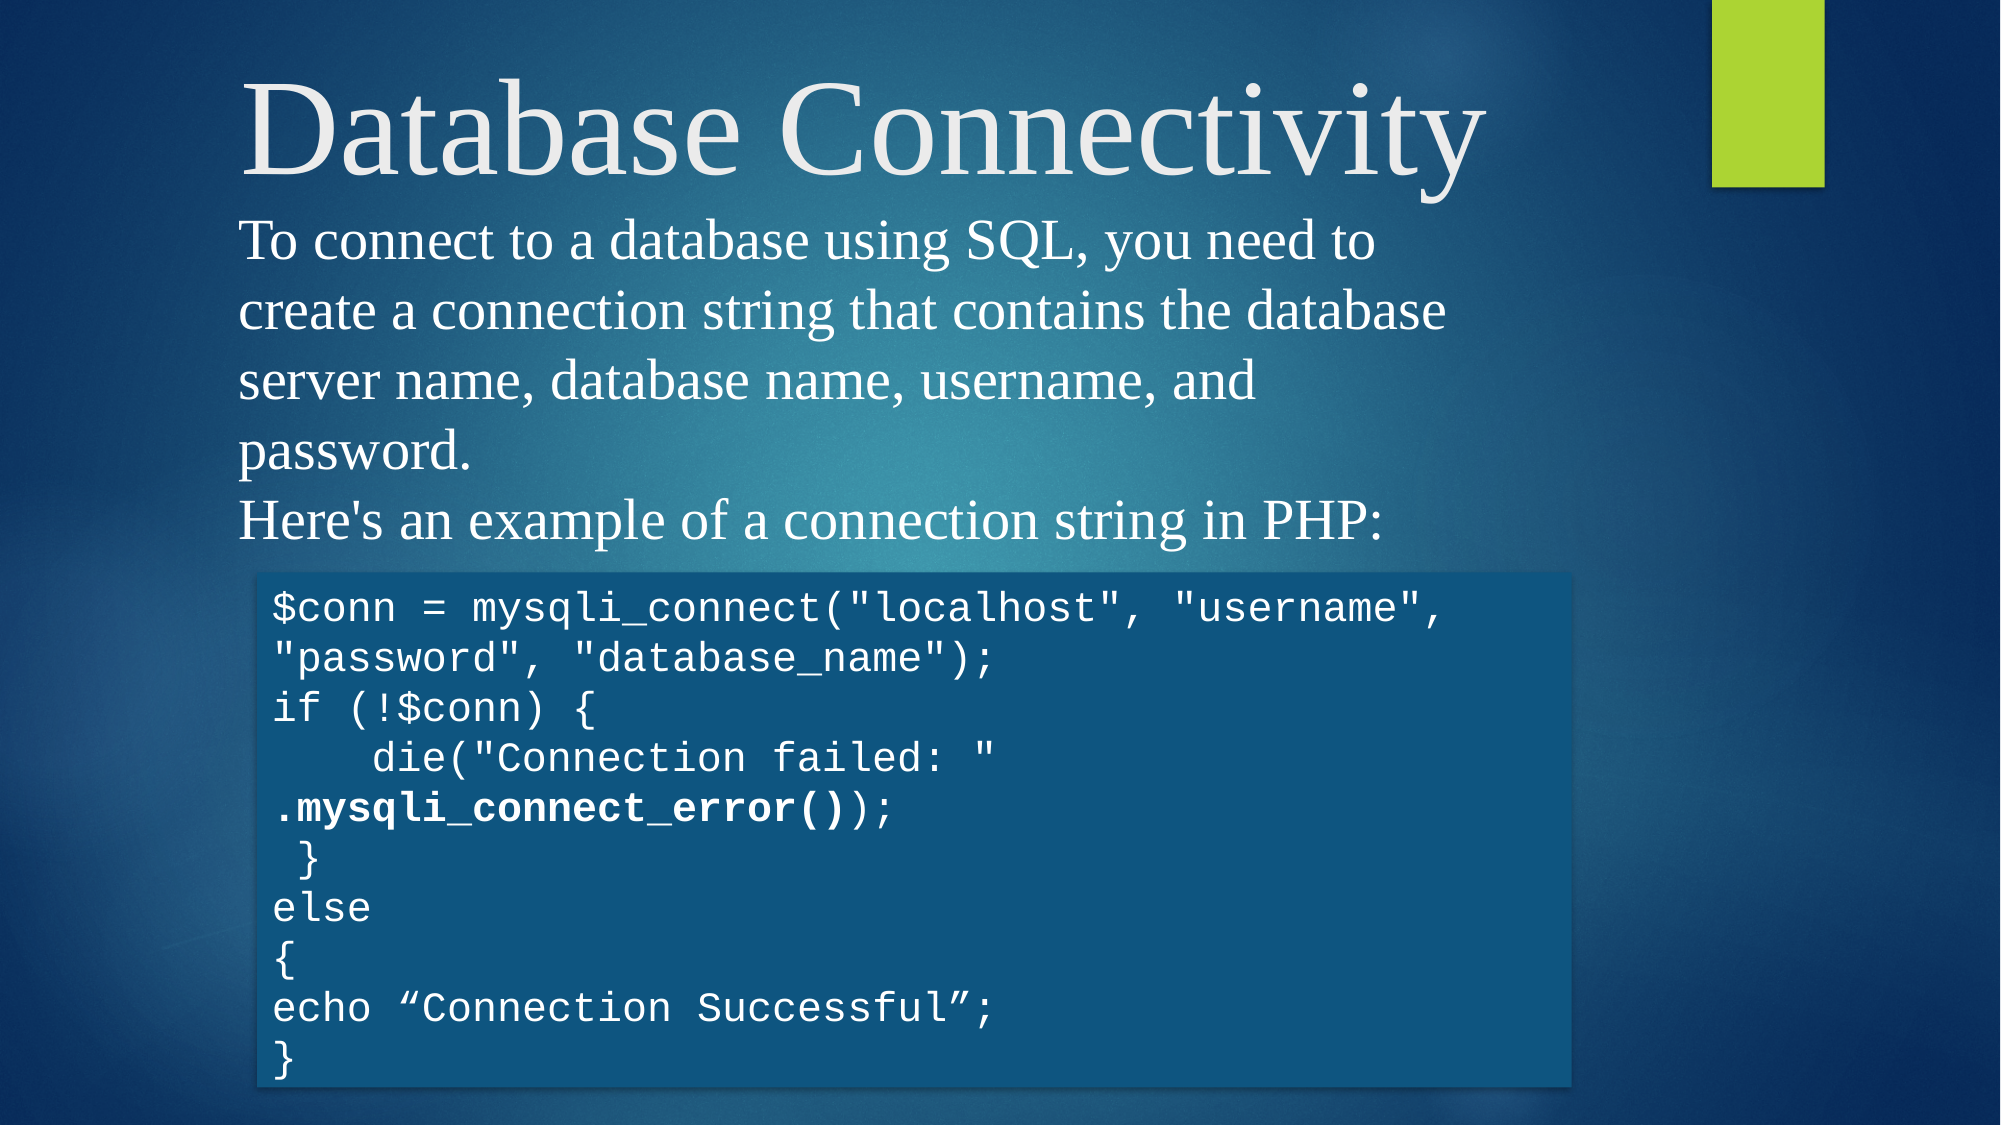

# Database Connectivity
To connect to a database using SQL, you need to create a connection string that contains the database server name, database name, username, and password.
Here's an example of a connection string in PHP:
$conn = mysqli_connect("localhost", "username", "password", "database_name");
if (!$conn) {
    die("Connection failed: "      		.mysqli_connect_error());
 }
else
{
echo “Connection Successful”;
}